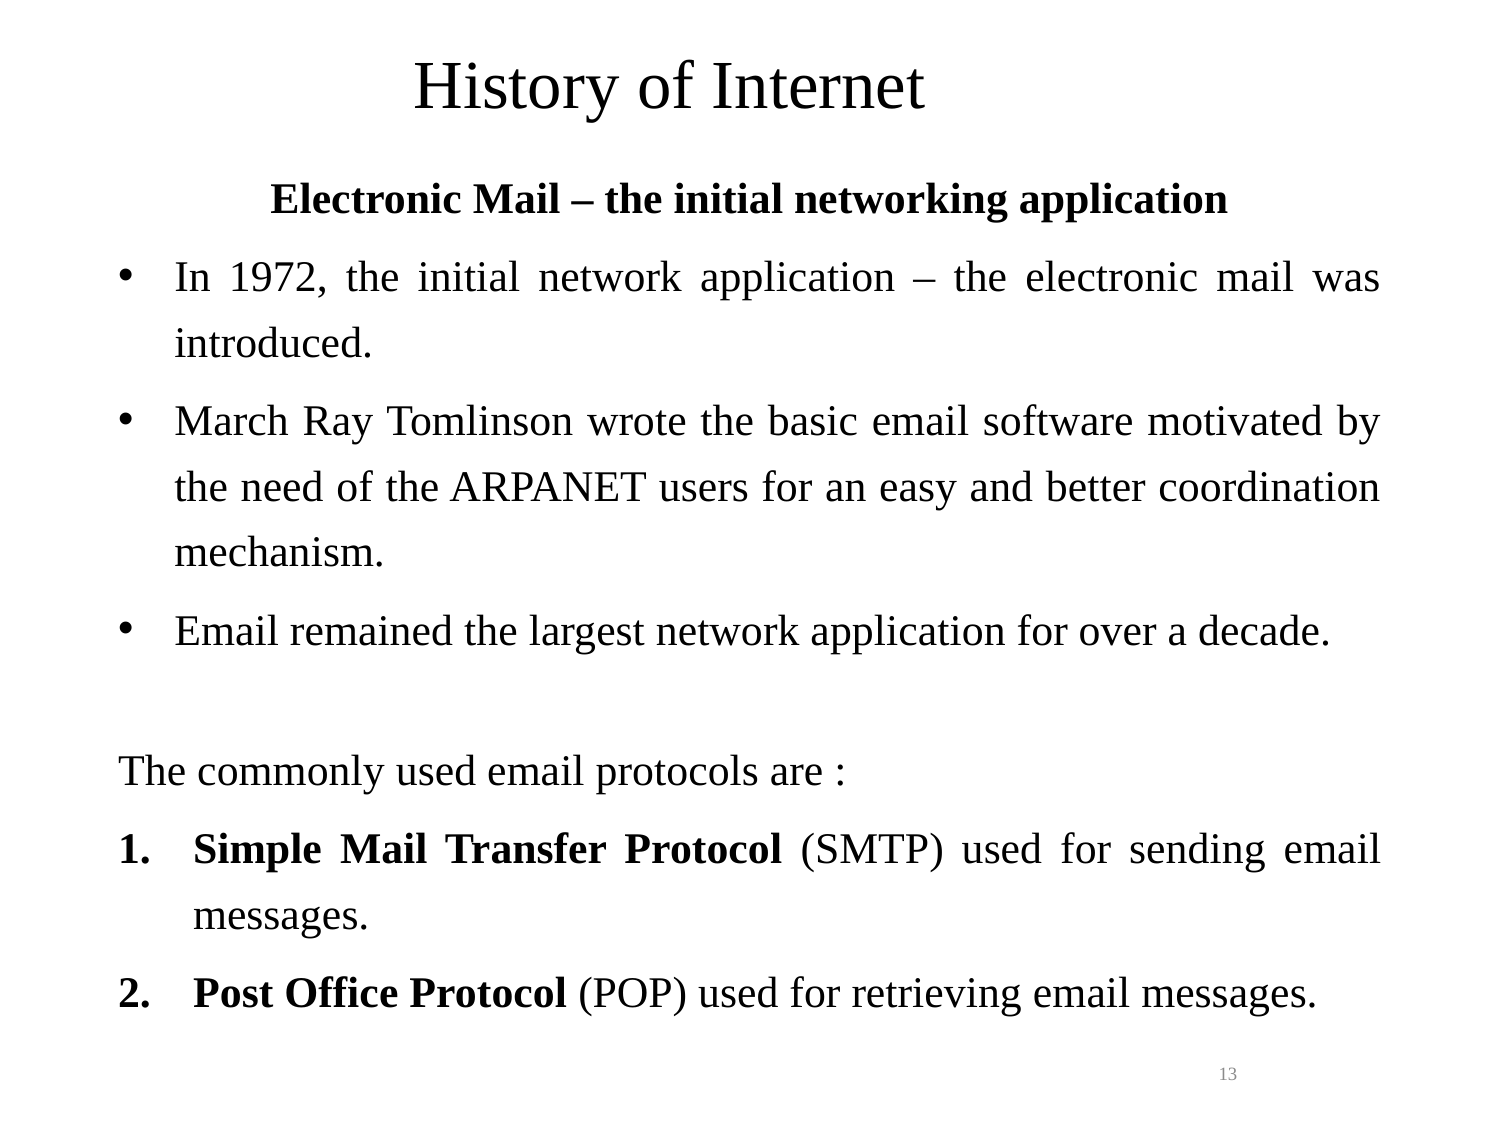

# History of Internet
Electronic Mail – the initial networking application
In 1972, the initial network application – the electronic mail was introduced.
March Ray Tomlinson wrote the basic email software motivated by the need of the ARPANET users for an easy and better coordination mechanism.
Email remained the largest network application for over a decade.

The commonly used email protocols are :
Simple Mail Transfer Protocol (SMTP) used for sending email messages.
Post Office Protocol (POP) used for retrieving email messages.
13